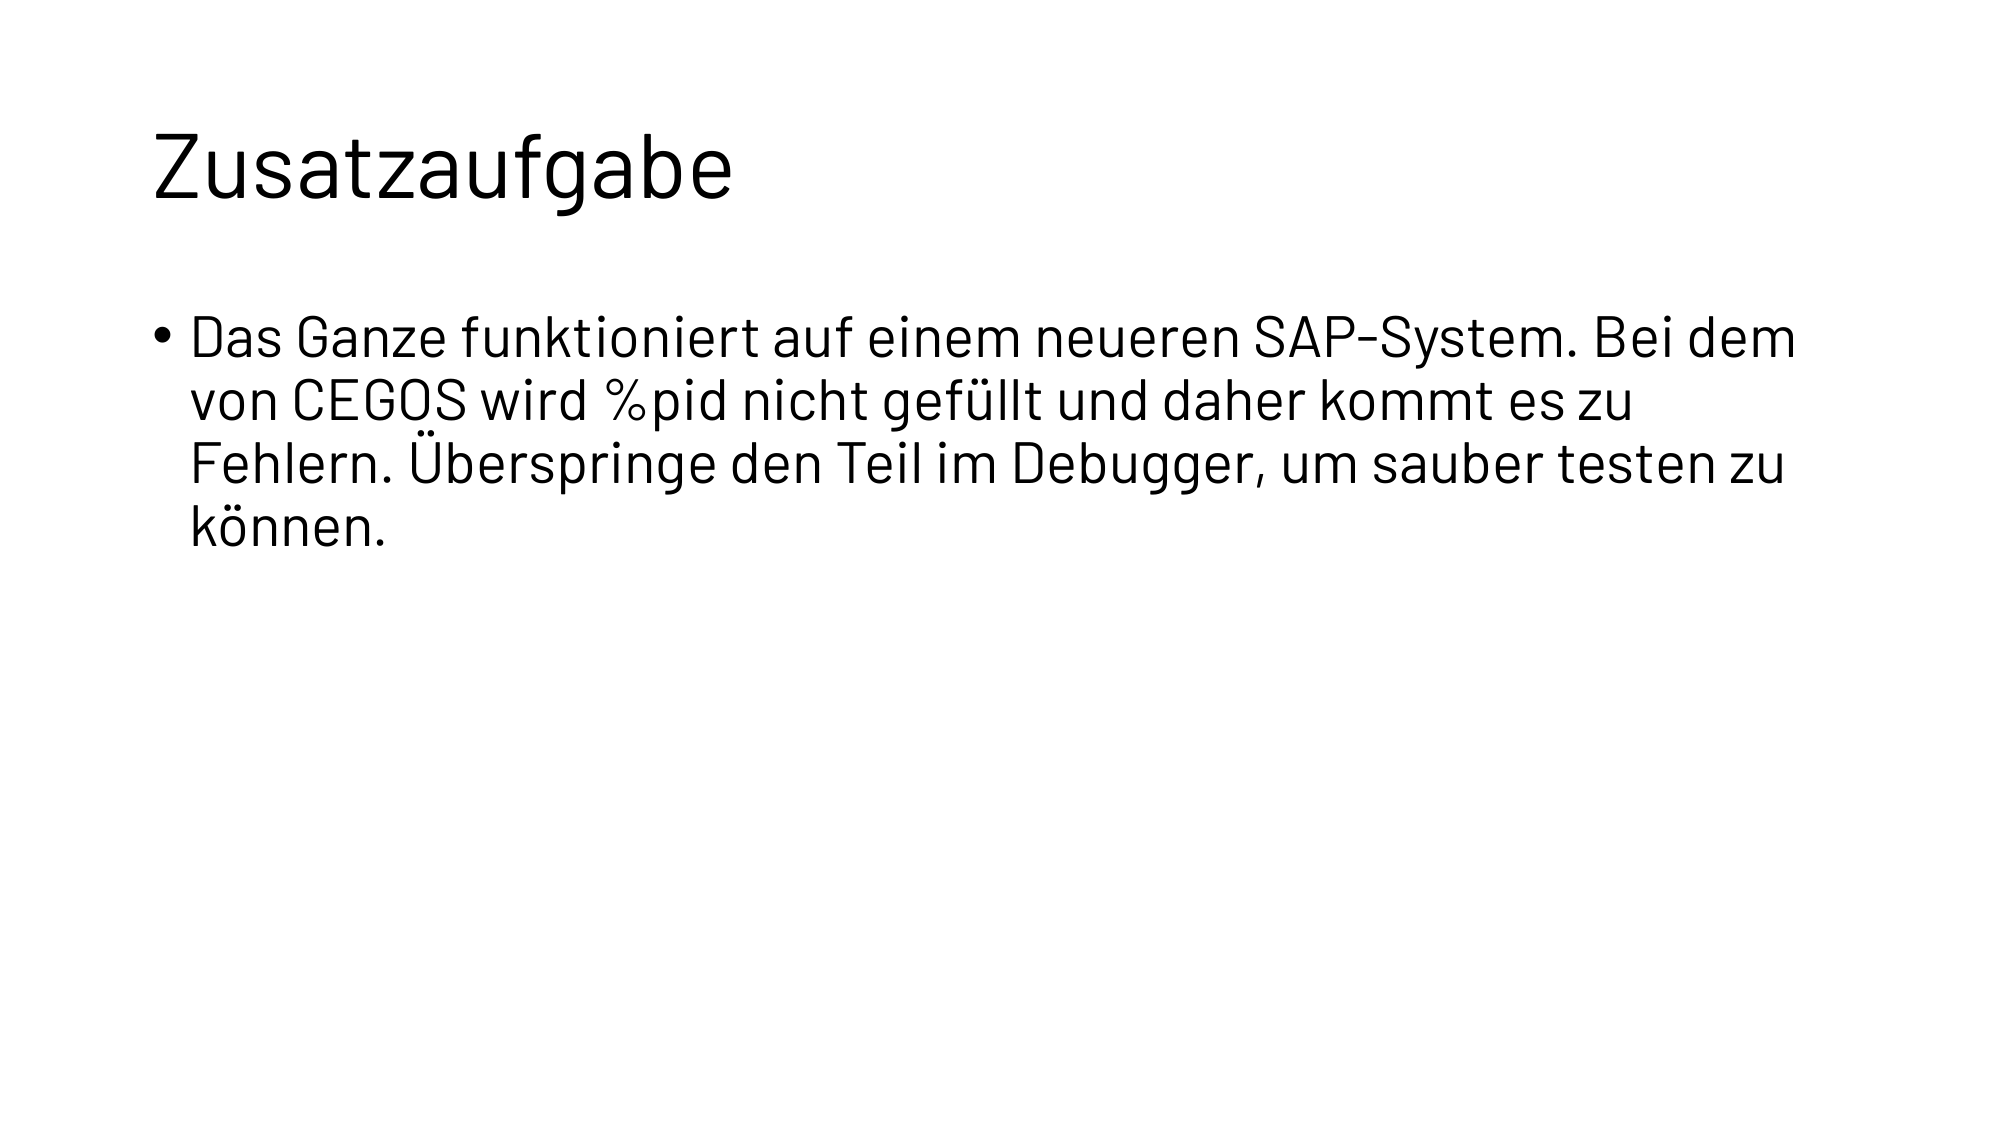

# Zusatzaufgabe
Das Ganze funktioniert auf einem neueren SAP-System. Bei dem von CEGOS wird %pid nicht gefüllt und daher kommt es zu Fehlern. Überspringe den Teil im Debugger, um sauber testen zu können.